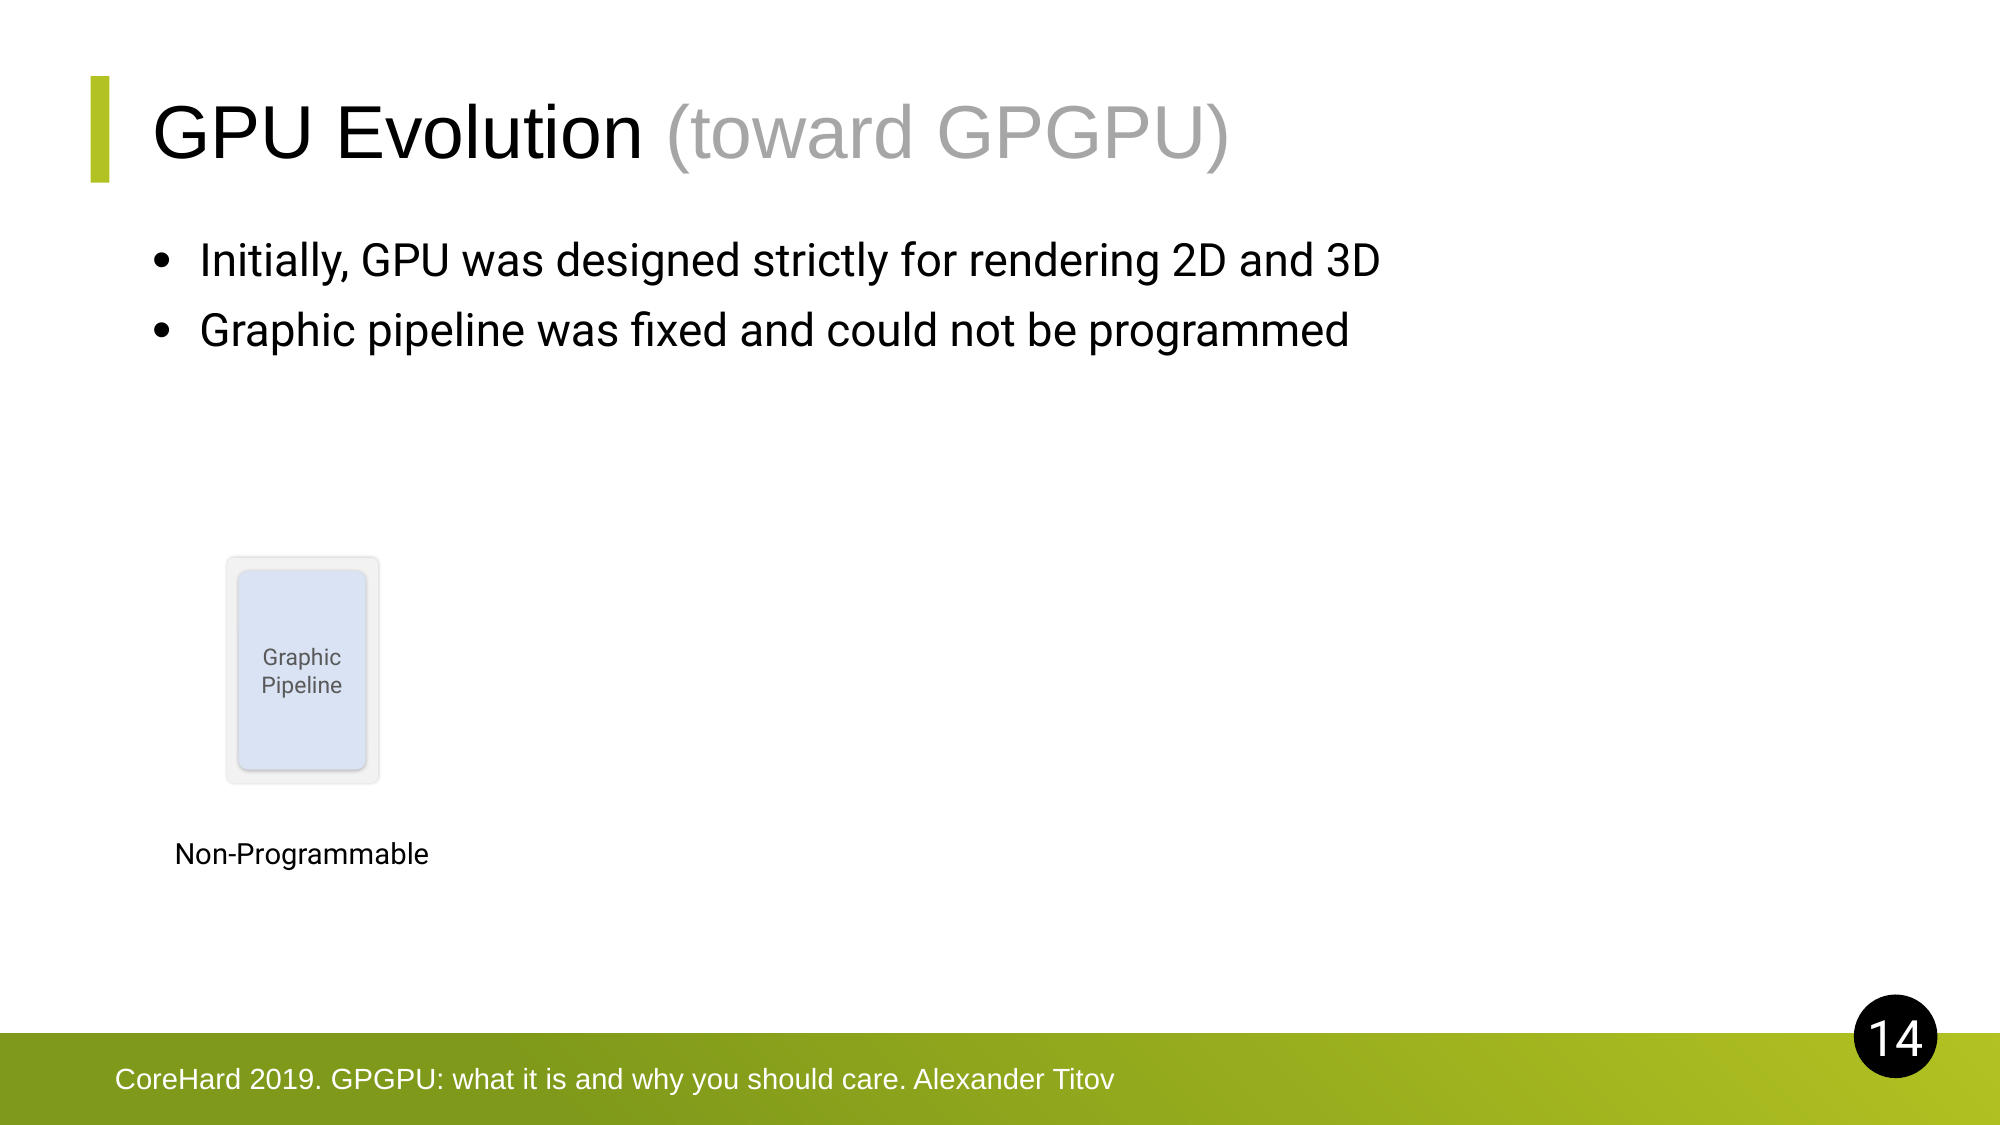

# GPU Evolution (toward GPGPU)
Initially, GPU was designed strictly for rendering 2D and 3D
Graphic pipeline was fixed and could not be programmed

Graphic Pipeline
Non-Programmable
14
CoreHard 2019. GPGPU: what it is and why you should care. Alexander Titov